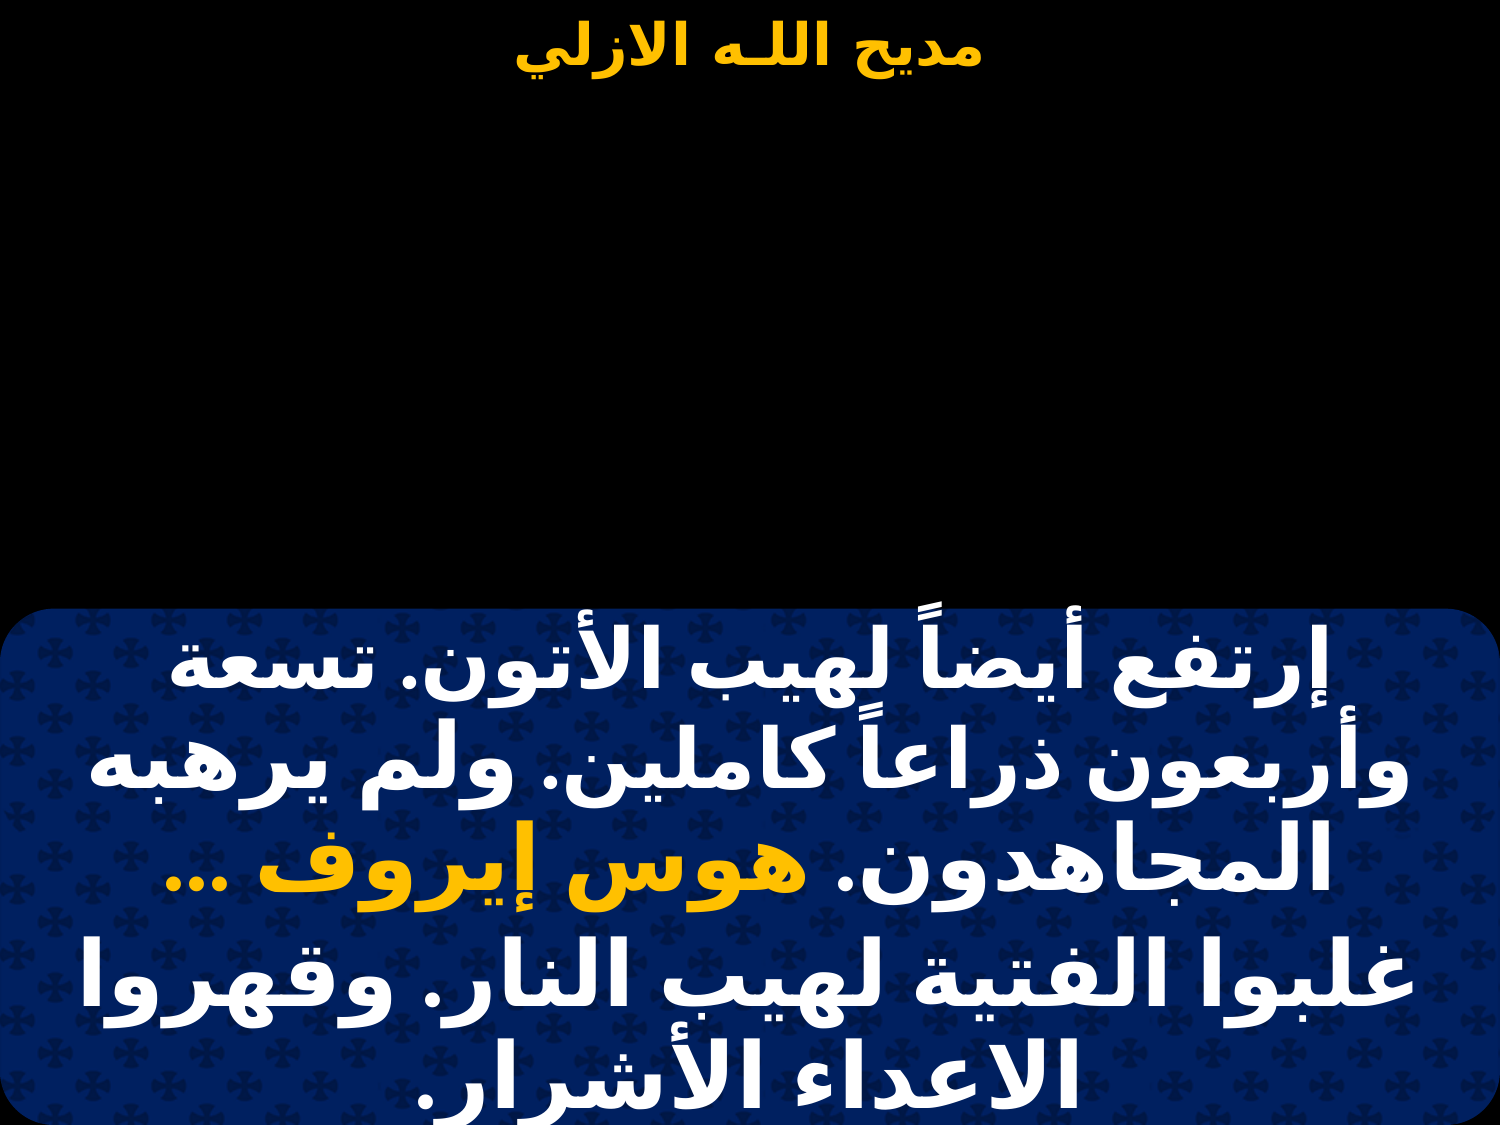

#
| إرتفع أيضاً لهيب الأتون. تسعة وأربعون ذراعاً كاملين. ولم يرهبه المجاهدون. هوس إيروف ... |
| --- |
| غلبوا الفتية لهيب النار. وقهروا الاعداء الأشرار. فصار لهم مديح و تذكار. هوس إيروف... |